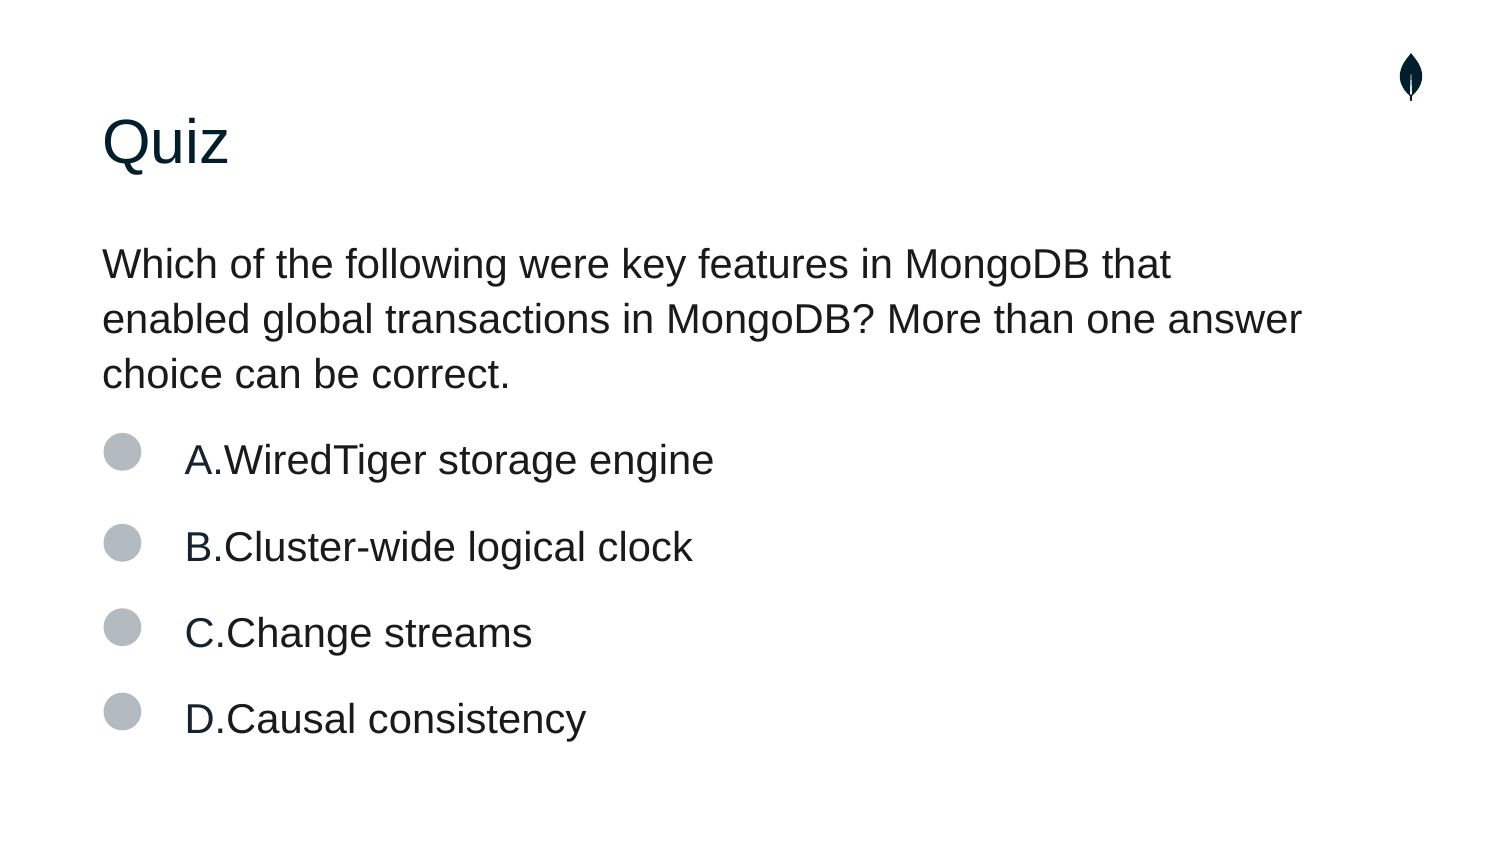

# Quiz
Which of the following were key features in MongoDB that enabled global transactions in MongoDB? More than one answer choice can be correct.
WiredTiger storage engine
Cluster-wide logical clock
Change streams
Causal consistency